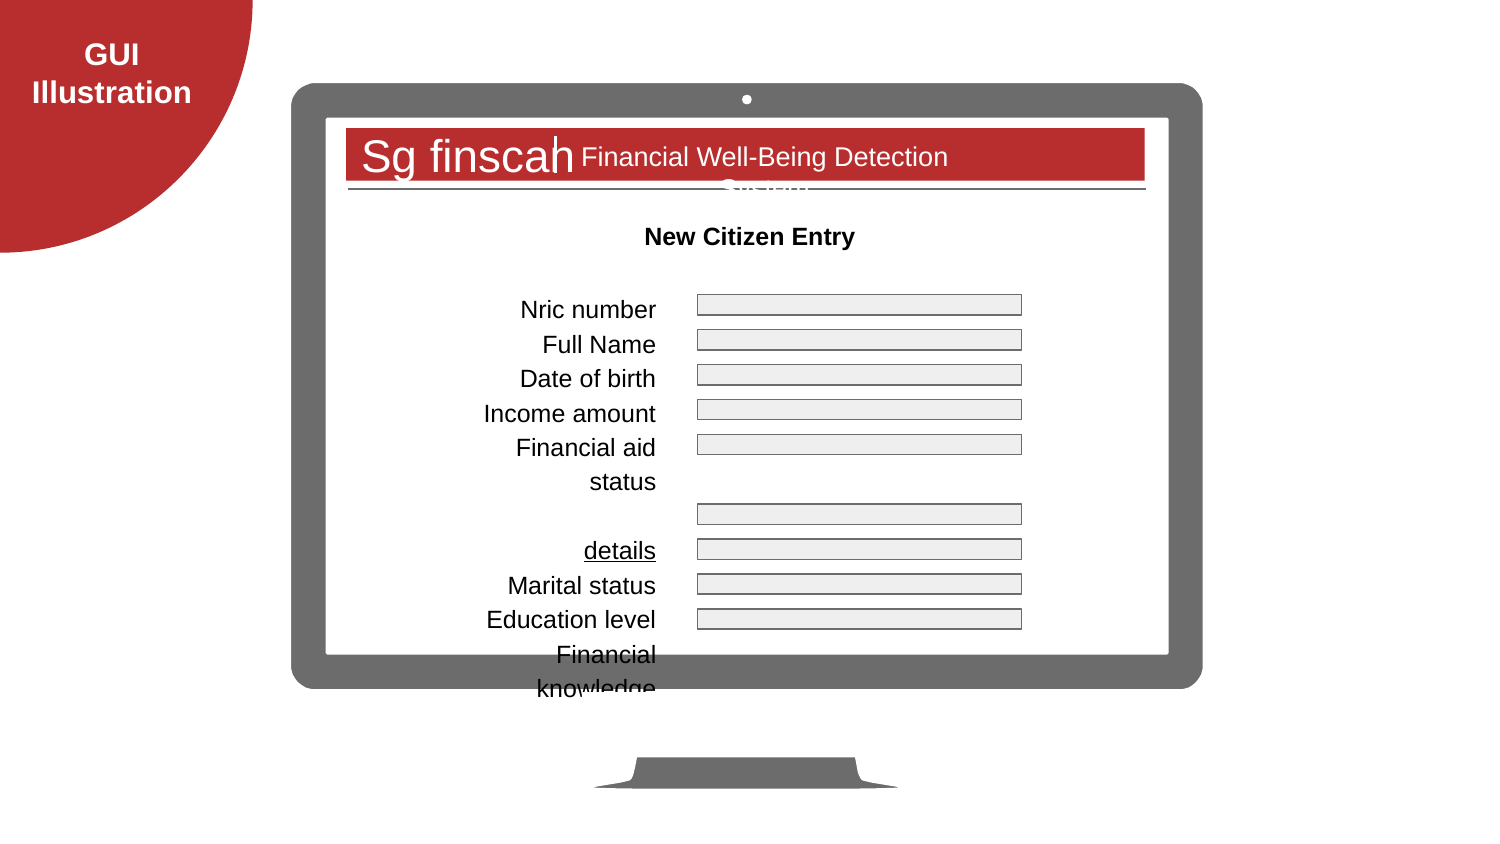

GUI
Illustration

Financial Well-Being Detection System
Sg finscan
# New Citizen Entry
Nric number
Full Name
Date of birth
Income amount
Financial aid status

details
Marital status
Education level
Financial knowledge